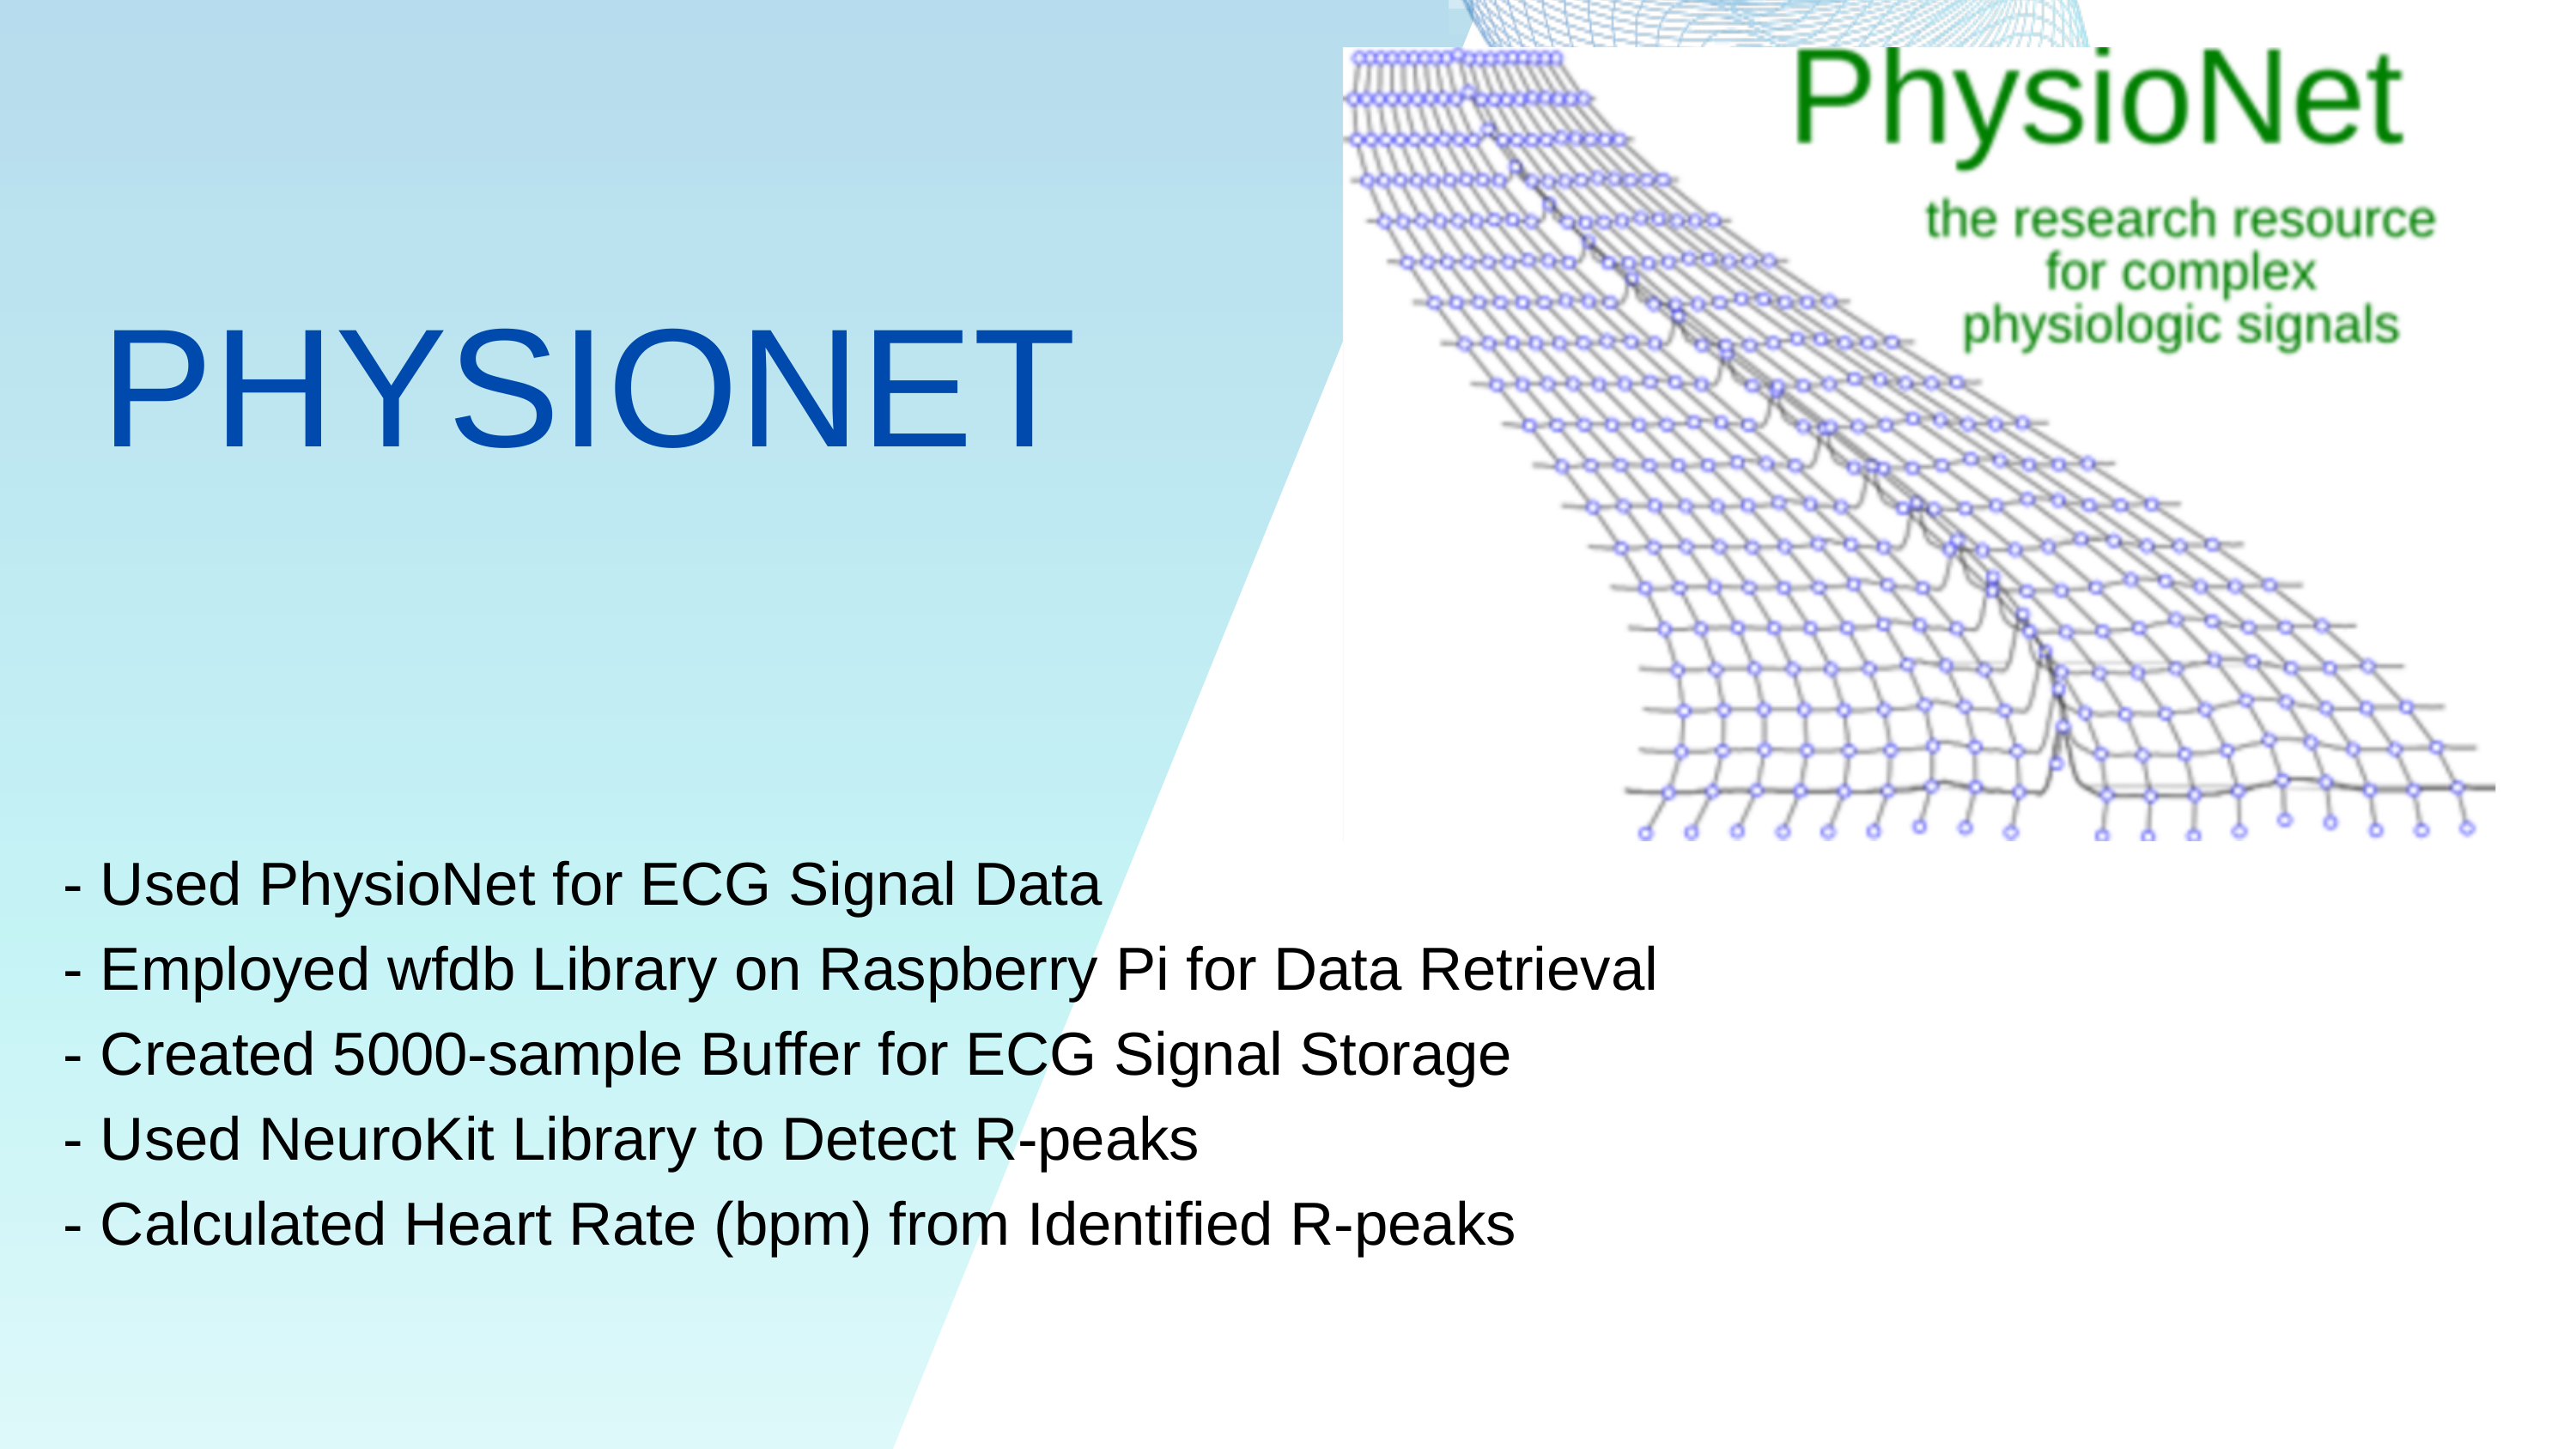

PHYSIONET
- Used PhysioNet for ECG Signal Data
- Employed wfdb Library on Raspberry Pi for Data Retrieval
- Created 5000-sample Buffer for ECG Signal Storage
- Used NeuroKit Library to Detect R-peaks
- Calculated Heart Rate (bpm) from Identified R-peaks